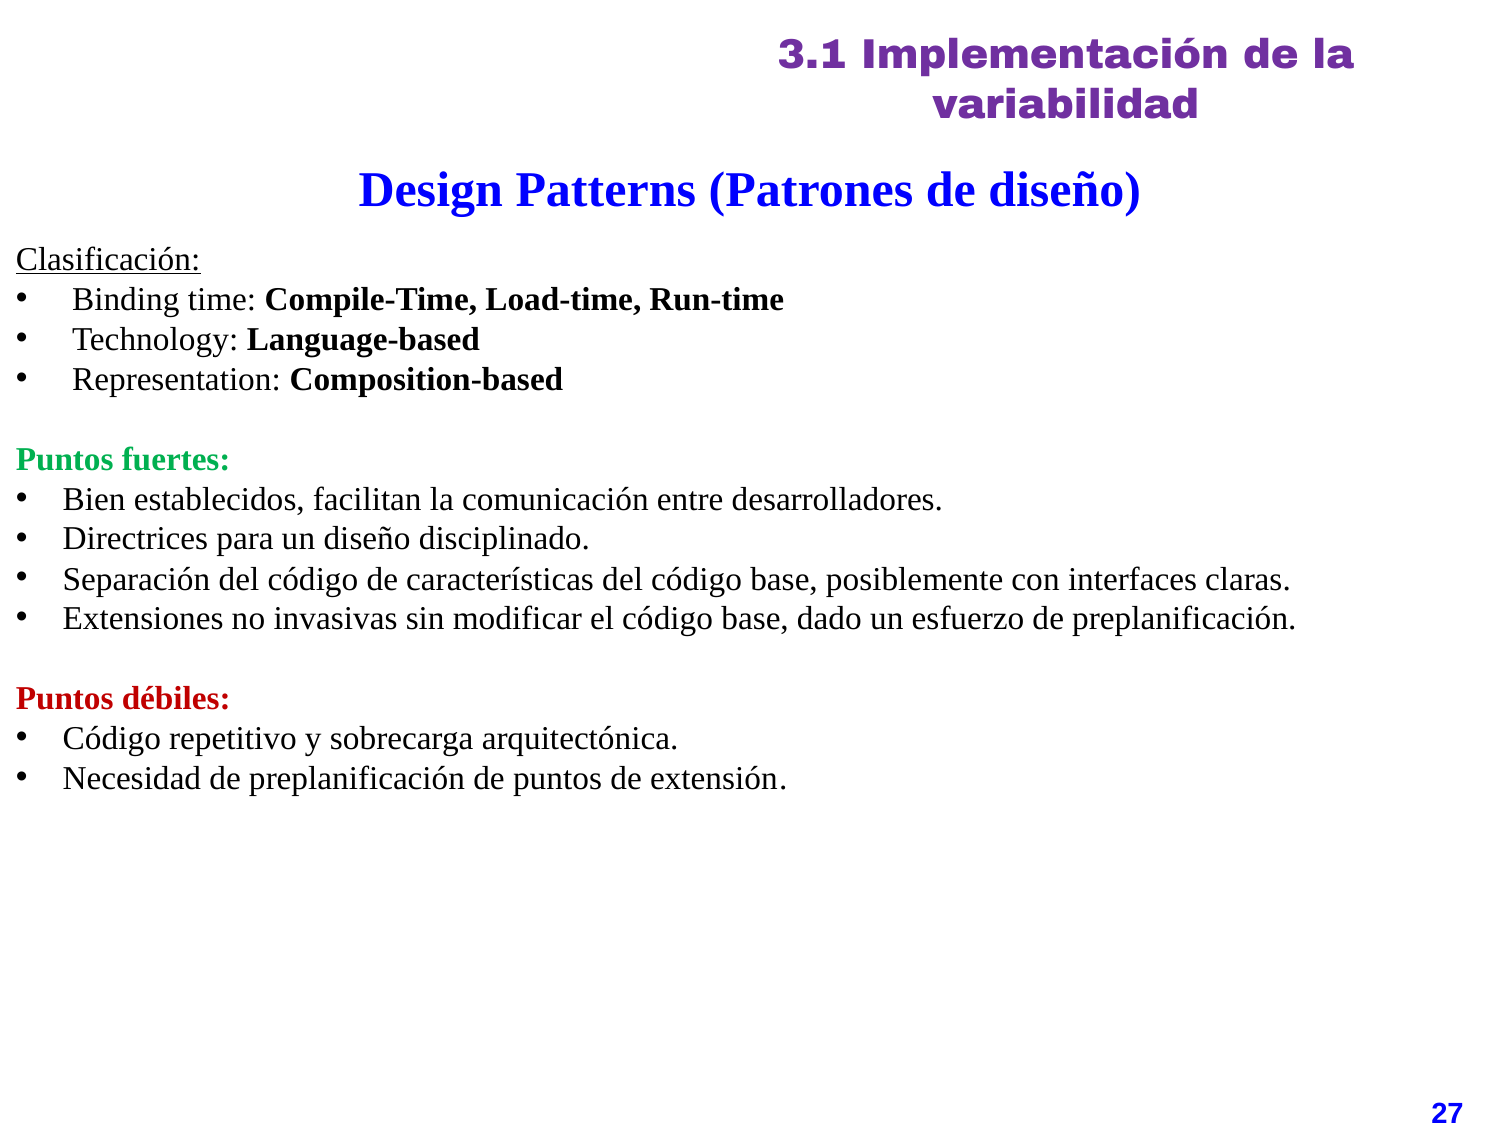

# 3.1 Implementación de la variabilidad
Design Patterns (Patrones de diseño)
Clasificación:
Binding time: Compile-Time, Load-time, Run-time
Technology: Language-based
Representation: Composition-based

Puntos fuertes:
Bien establecidos, facilitan la comunicación entre desarrolladores.
Directrices para un diseño disciplinado.
Separación del código de características del código base, posiblemente con interfaces claras.
Extensiones no invasivas sin modificar el código base, dado un esfuerzo de preplanificación.

Puntos débiles:
Código repetitivo y sobrecarga arquitectónica.
Necesidad de preplanificación de puntos de extensión.